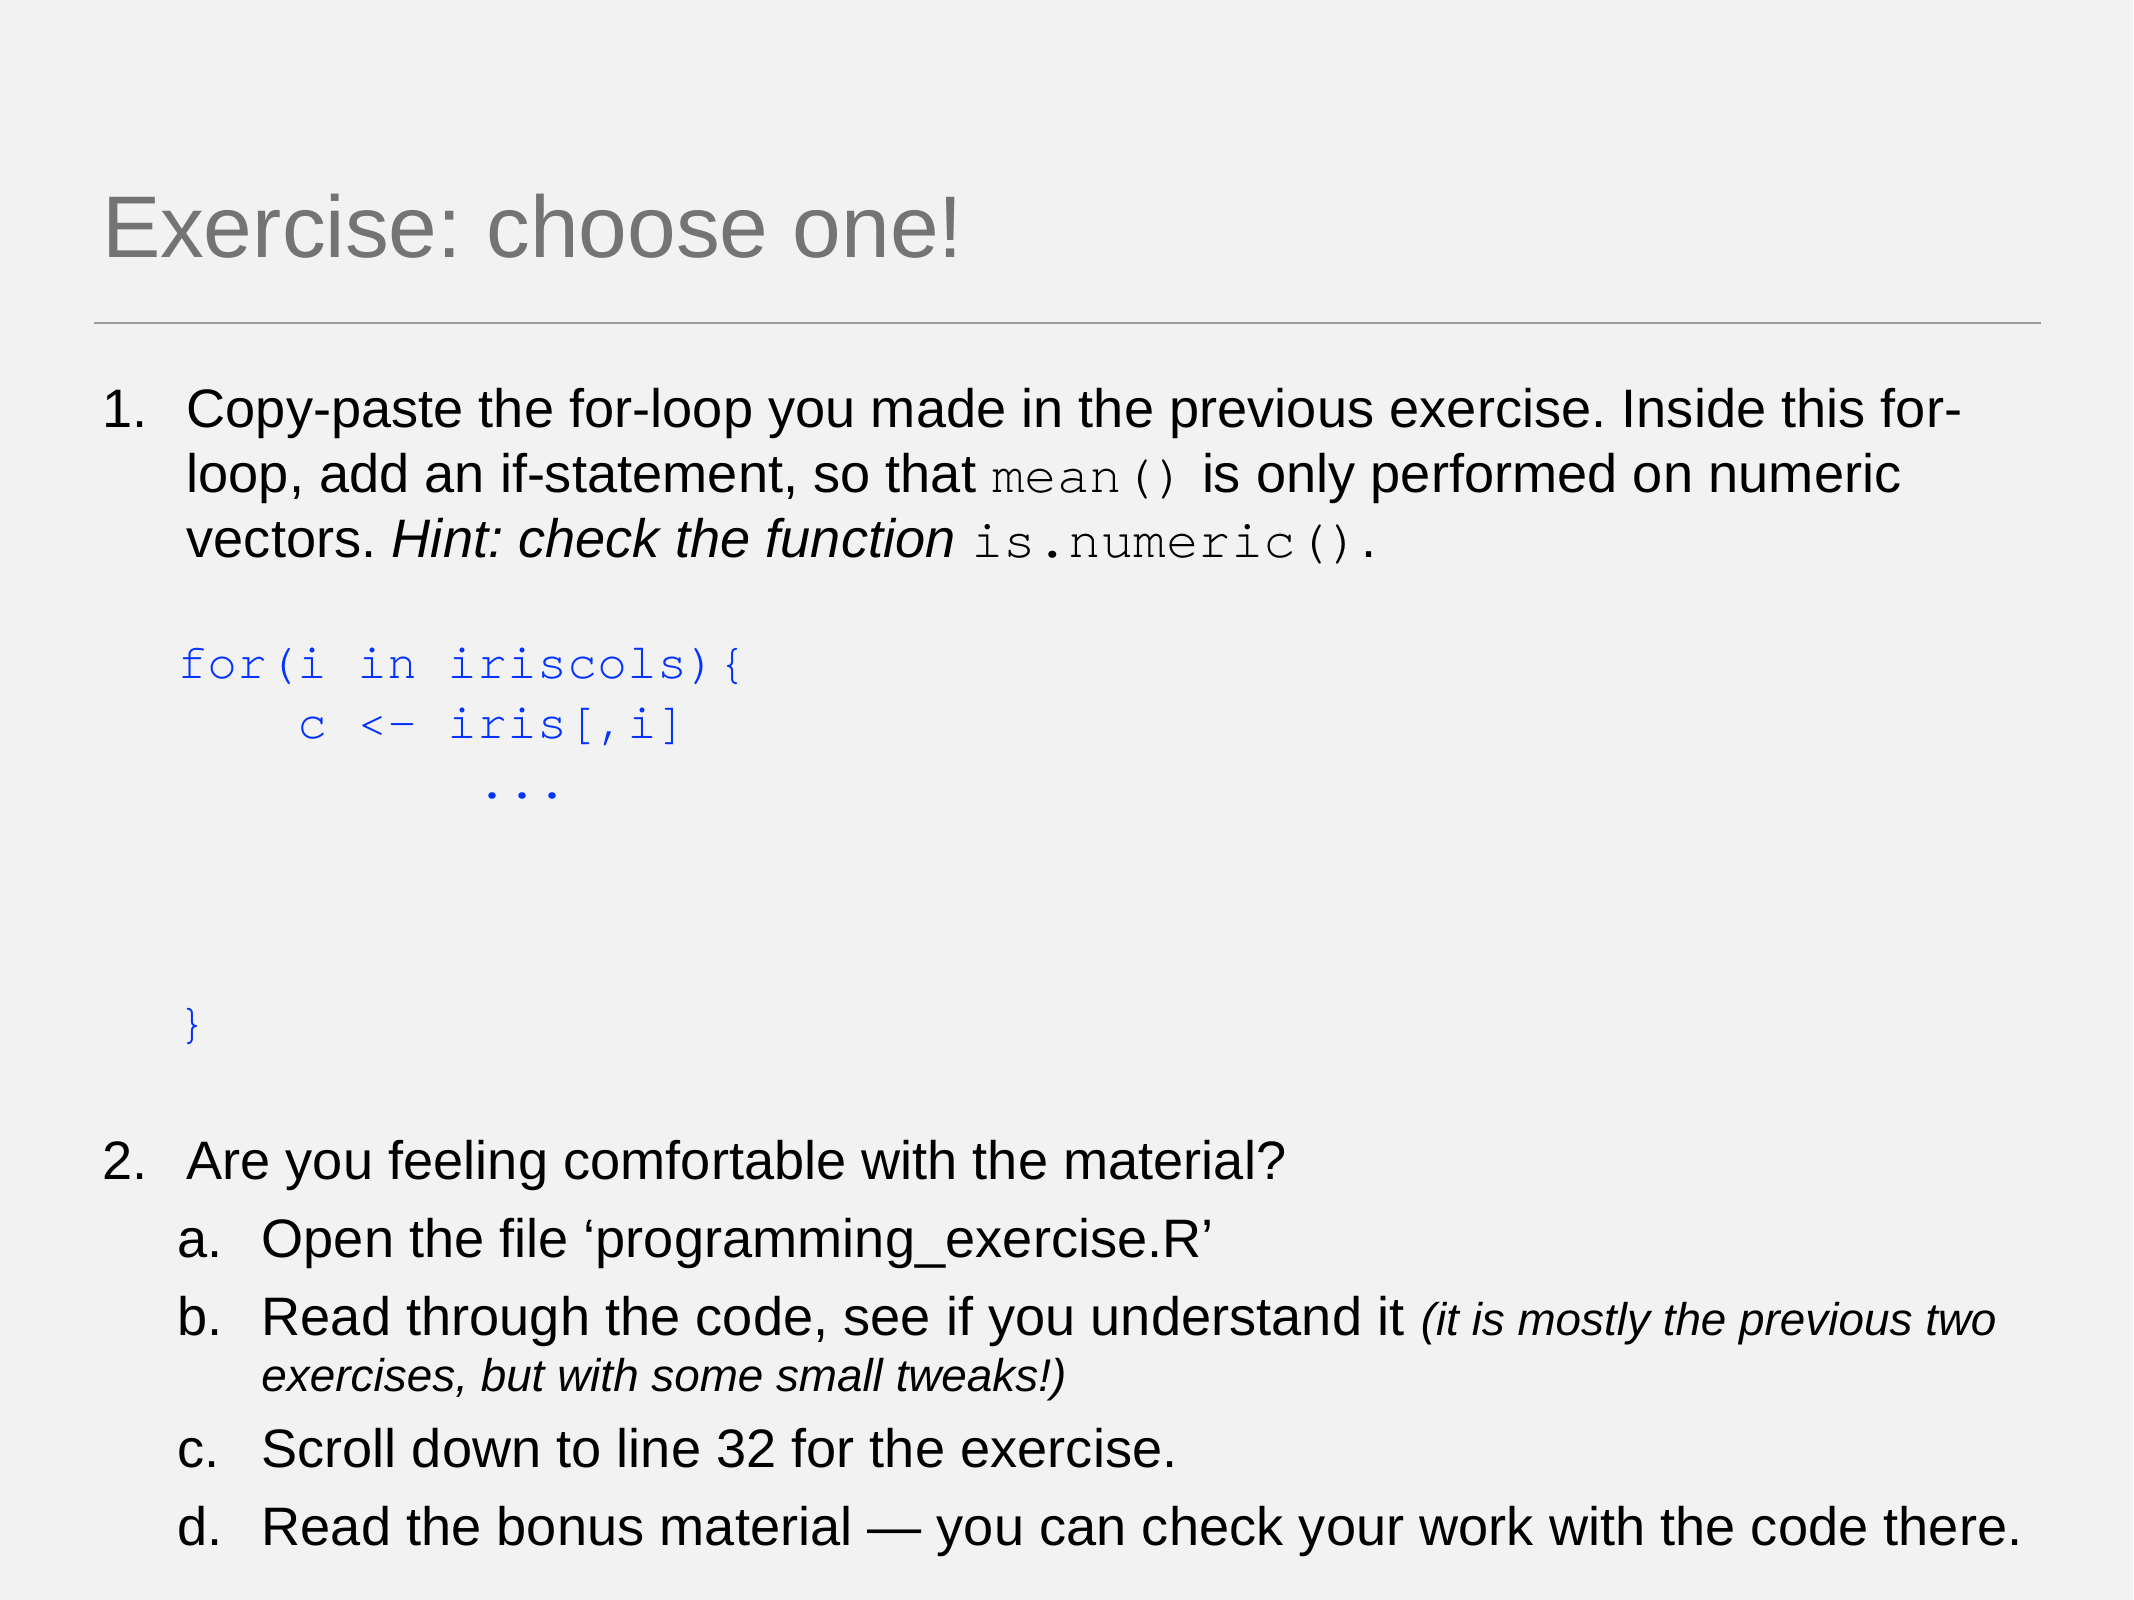

# Exercise: choose one!
Copy-paste the for-loop you made in the previous exercise. Inside this for-loop, add an if-statement, so that mean() is only performed on numeric vectors. Hint: check the function is.numeric().

for(i in iriscols){
    c <- iris[,i]
		...

}

Are you feeling comfortable with the material?
Open the file ‘programming_exercise.R’
Read through the code, see if you understand it (it is mostly the previous two exercises, but with some small tweaks!)
Scroll down to line 32 for the exercise.
Read the bonus material — you can check your work with the code there.